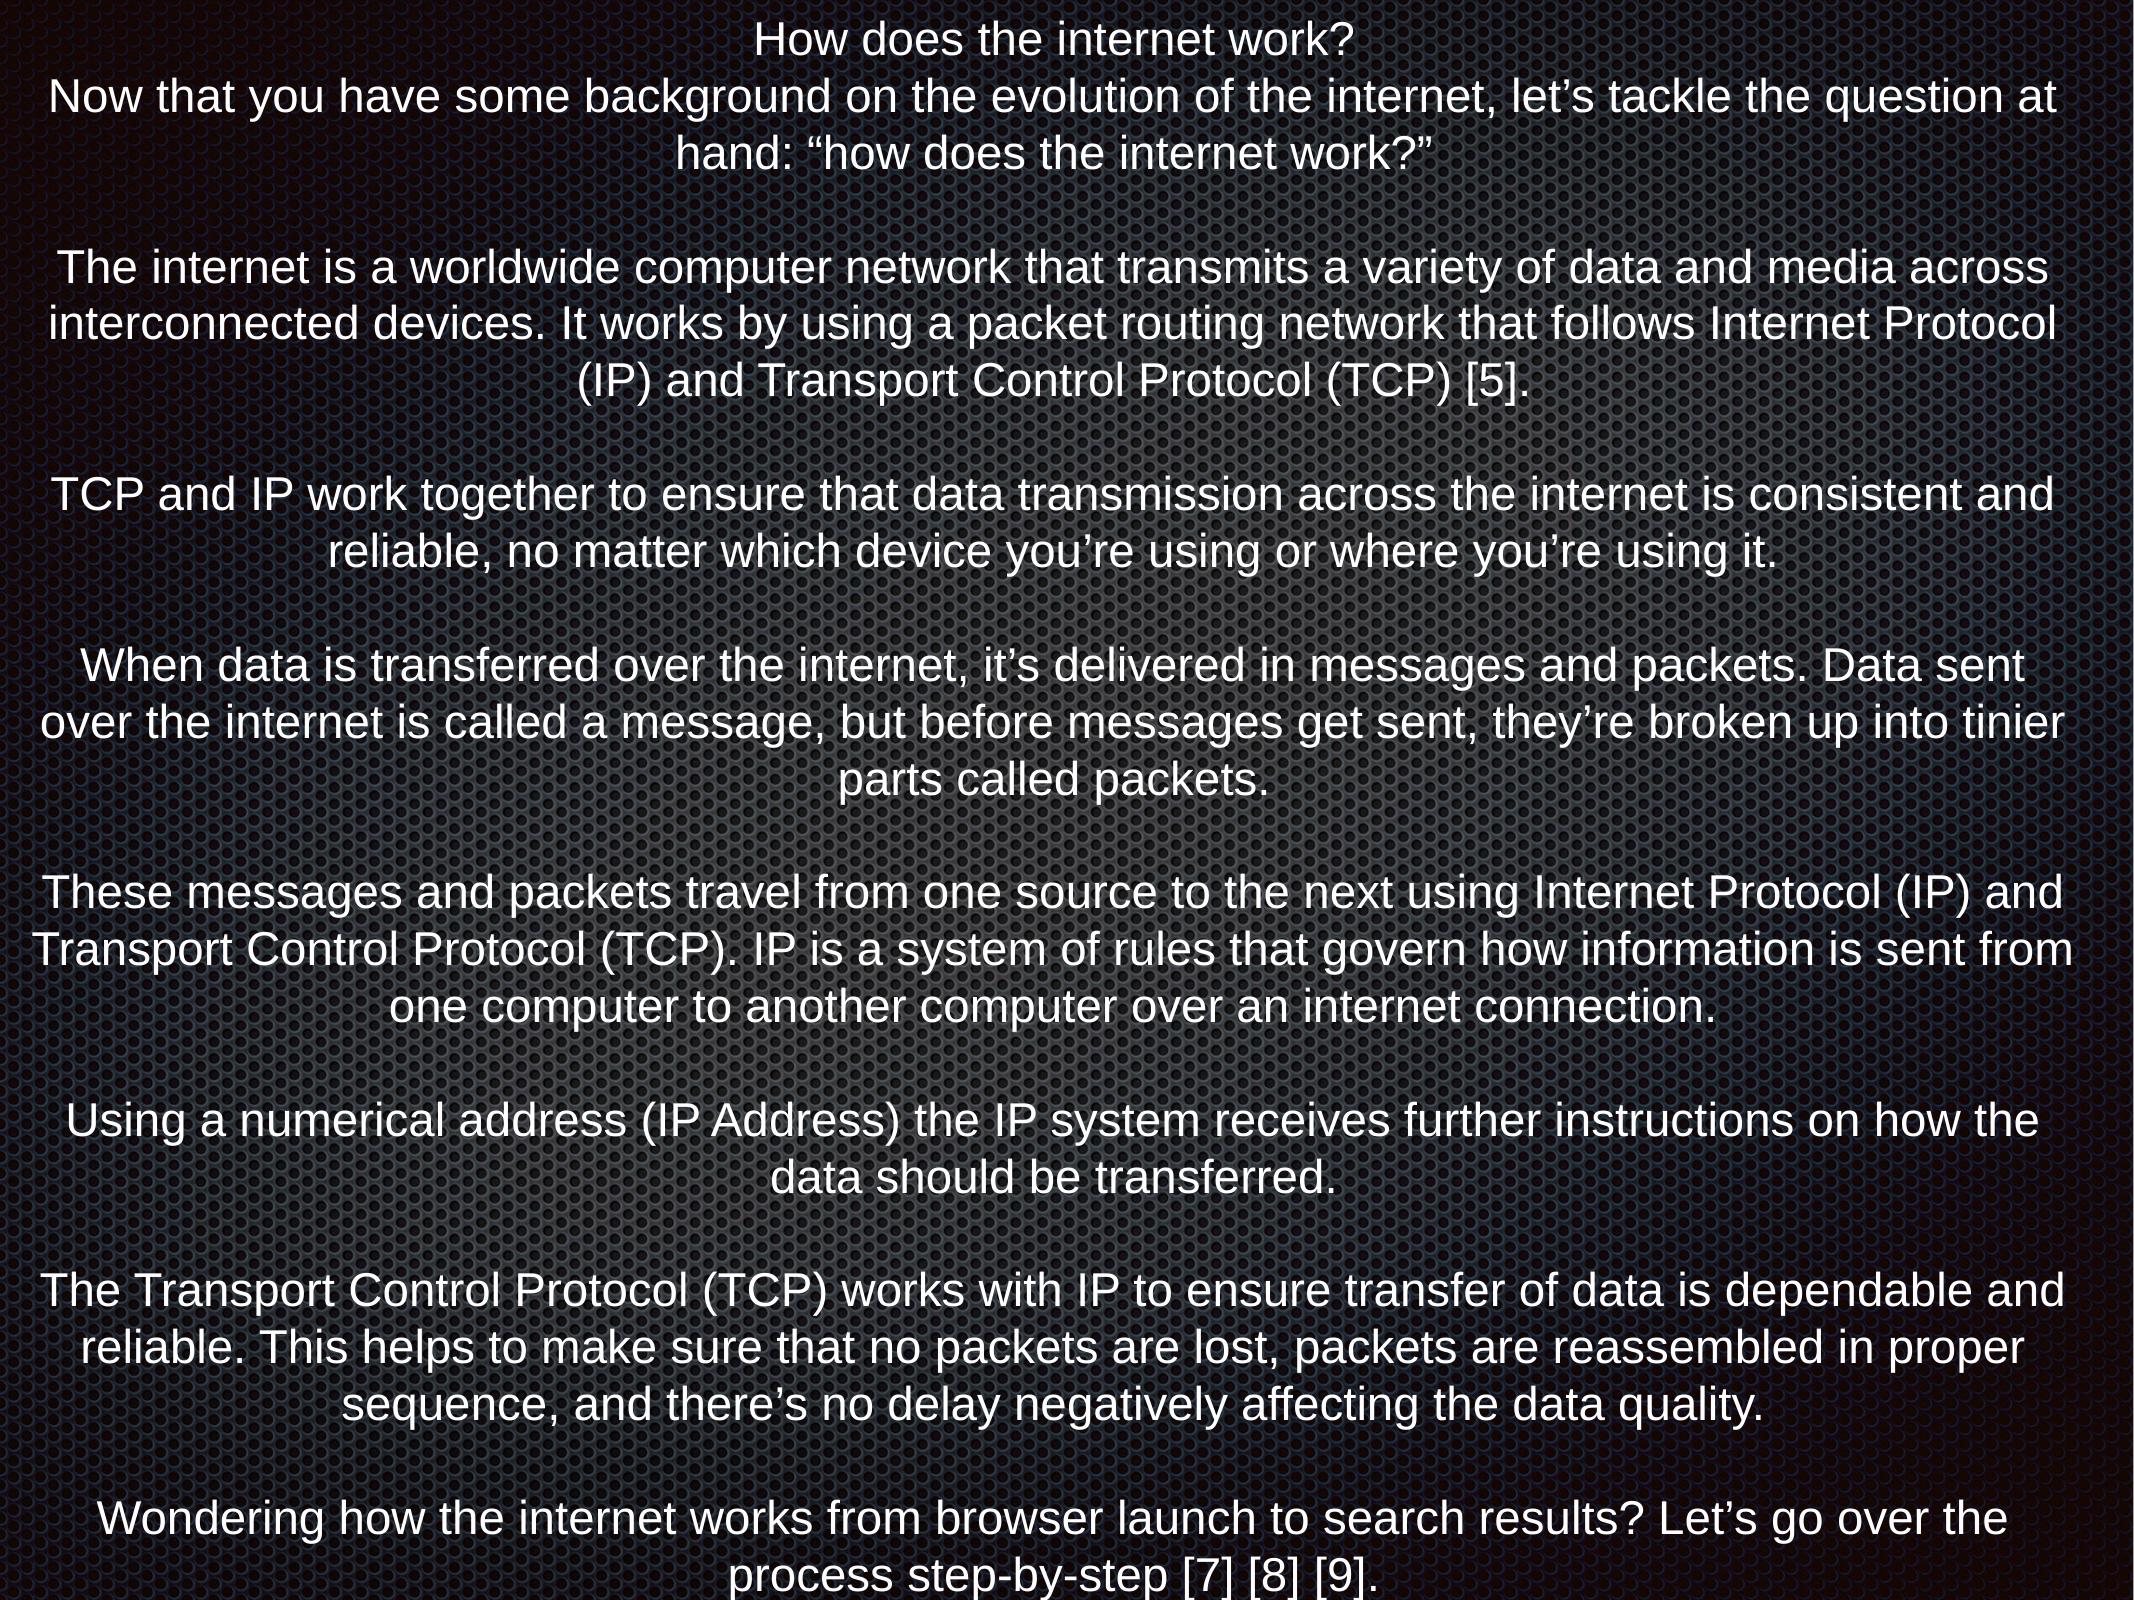

# How does the internet work?
Now that you have some background on the evolution of the internet, let’s tackle the question at hand: “how does the internet work?”

The internet is a worldwide computer network that transmits a variety of data and media across interconnected devices. It works by using a packet routing network that follows Internet Protocol (IP) and Transport Control Protocol (TCP) [5].

TCP and IP work together to ensure that data transmission across the internet is consistent and reliable, no matter which device you’re using or where you’re using it.

When data is transferred over the internet, it’s delivered in messages and packets. Data sent over the internet is called a message, but before messages get sent, they’re broken up into tinier parts called packets.

These messages and packets travel from one source to the next using Internet Protocol (IP) and Transport Control Protocol (TCP). IP is a system of rules that govern how information is sent from one computer to another computer over an internet connection.

Using a numerical address (IP Address) the IP system receives further instructions on how the data should be transferred.

The Transport Control Protocol (TCP) works with IP to ensure transfer of data is dependable and reliable. This helps to make sure that no packets are lost, packets are reassembled in proper sequence, and there’s no delay negatively affecting the data quality.

Wondering how the internet works from browser launch to search results? Let’s go over the process step-by-step [7] [8] [9].